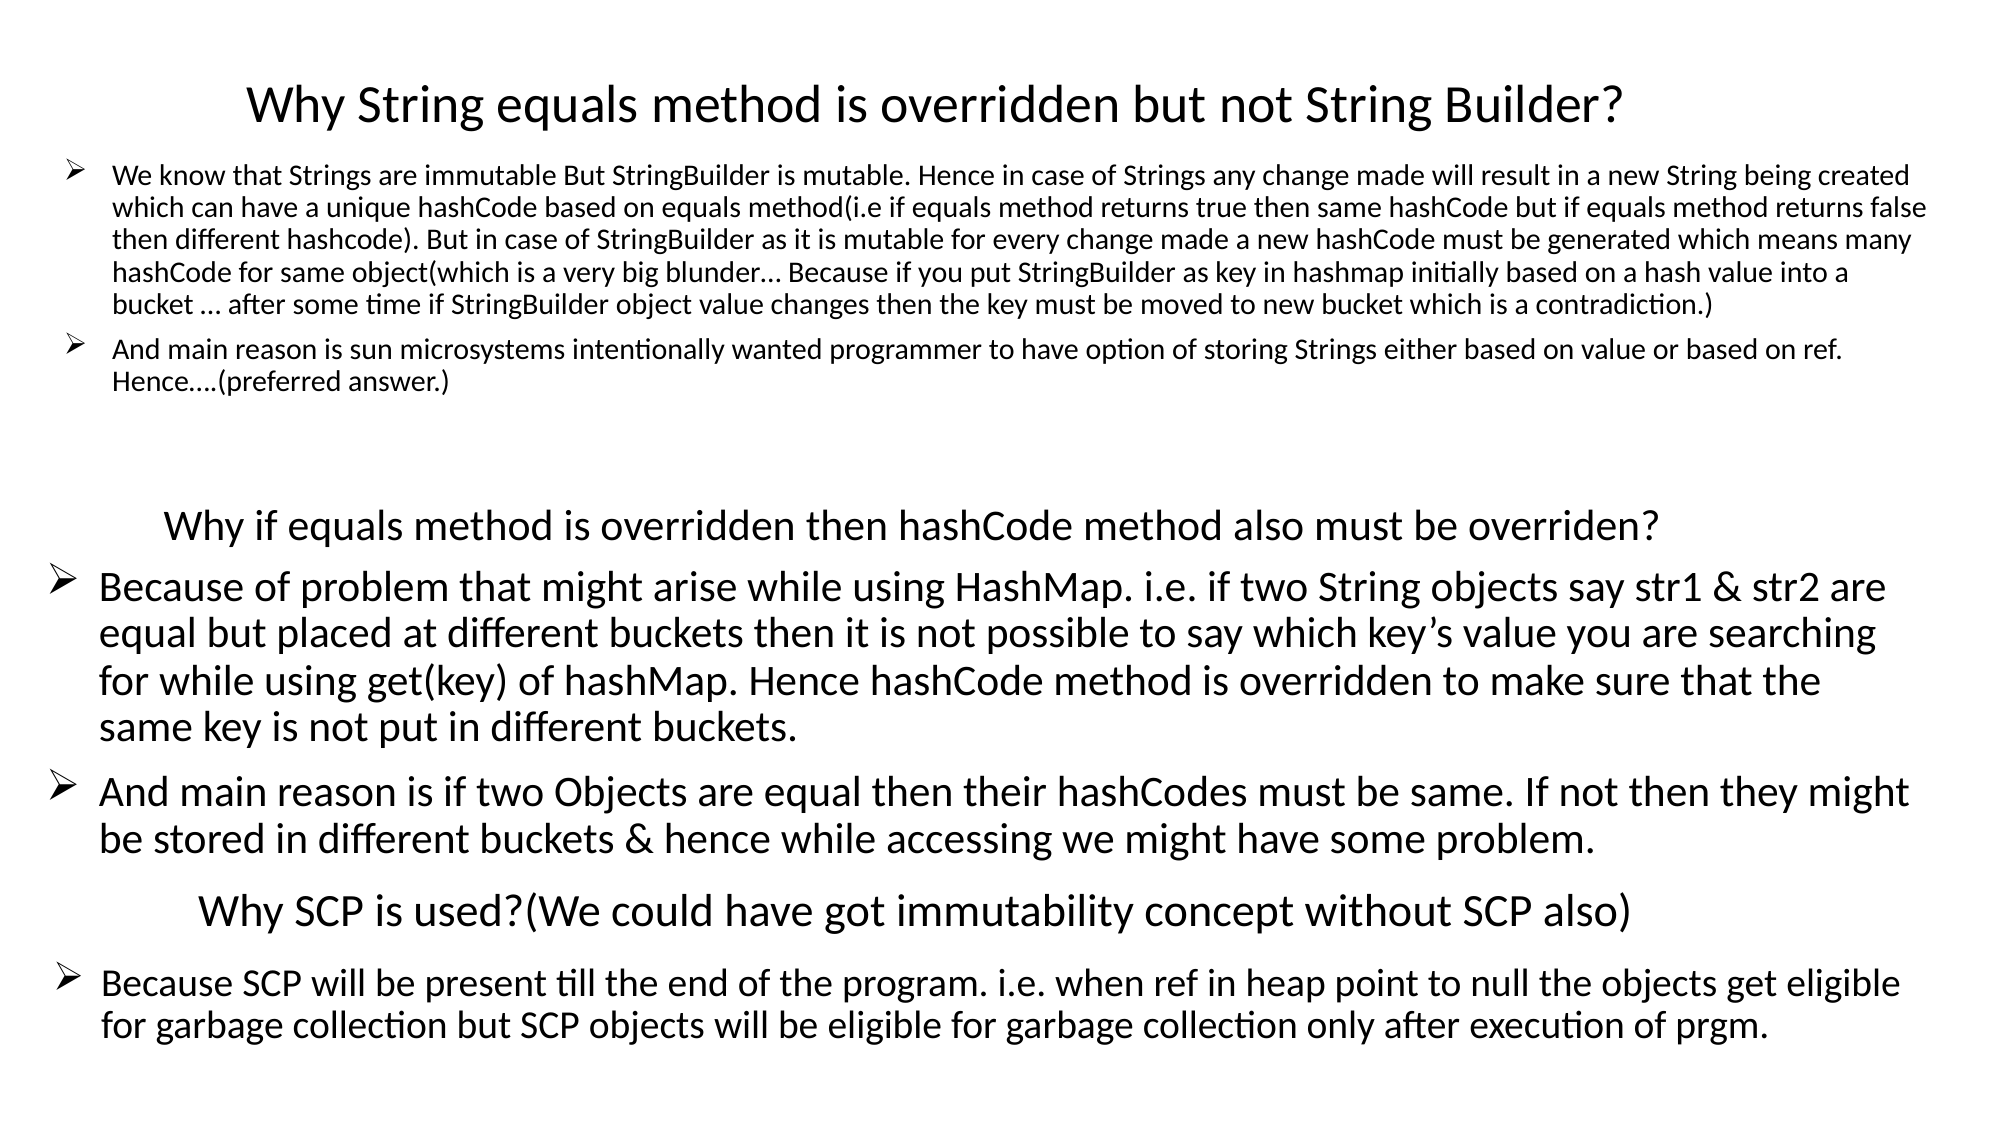

Why String equals method is overridden but not String Builder?
We know that Strings are immutable But StringBuilder is mutable. Hence in case of Strings any change made will result in a new String being created which can have a unique hashCode based on equals method(i.e if equals method returns true then same hashCode but if equals method returns false then different hashcode). But in case of StringBuilder as it is mutable for every change made a new hashCode must be generated which means many hashCode for same object(which is a very big blunder… Because if you put StringBuilder as key in hashmap initially based on a hash value into a bucket … after some time if StringBuilder object value changes then the key must be moved to new bucket which is a contradiction.)
And main reason is sun microsystems intentionally wanted programmer to have option of storing Strings either based on value or based on ref. Hence….(preferred answer.)

Why if equals method is overridden then hashCode method also must be overriden?
Because of problem that might arise while using HashMap. i.e. if two String objects say str1 & str2 are equal but placed at different buckets then it is not possible to say which key’s value you are searching for while using get(key) of hashMap. Hence hashCode method is overridden to make sure that the same key is not put in different buckets.
And main reason is if two Objects are equal then their hashCodes must be same. If not then they might be stored in different buckets & hence while accessing we might have some problem.
Why SCP is used?(We could have got immutability concept without SCP also)
Because SCP will be present till the end of the program. i.e. when ref in heap point to null the objects get eligible for garbage collection but SCP objects will be eligible for garbage collection only after execution of prgm.